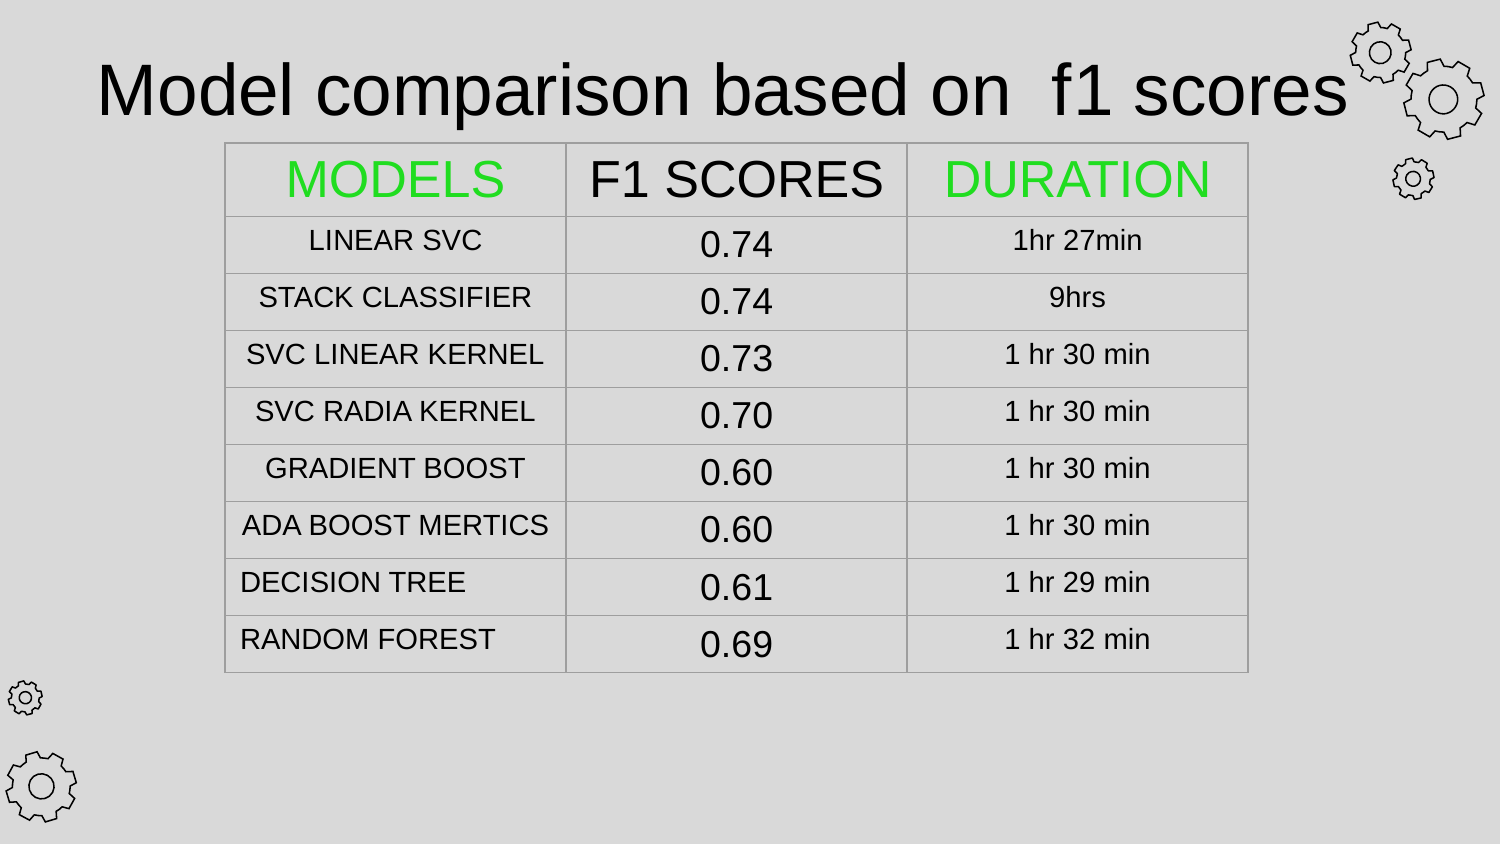

# Model comparison based on  f1 scores
| MODELS | F1 SCORES | DURATION |
| --- | --- | --- |
| LINEAR SVC | 0.74 | 1hr 27min |
| STACK CLASSIFIER | 0.74 | 9hrs |
| SVC LINEAR KERNEL | 0.73 | 1 hr 30 min |
| SVC RADIA KERNEL | 0.70 | 1 hr 30 min |
| GRADIENT BOOST | 0.60 | 1 hr 30 min |
| ADA BOOST MERTICS | 0.60 | 1 hr 30 min |
| DECISION TREE | 0.61 | 1 hr 29 min |
| RANDOM FOREST | 0.69 | 1 hr 32 min |